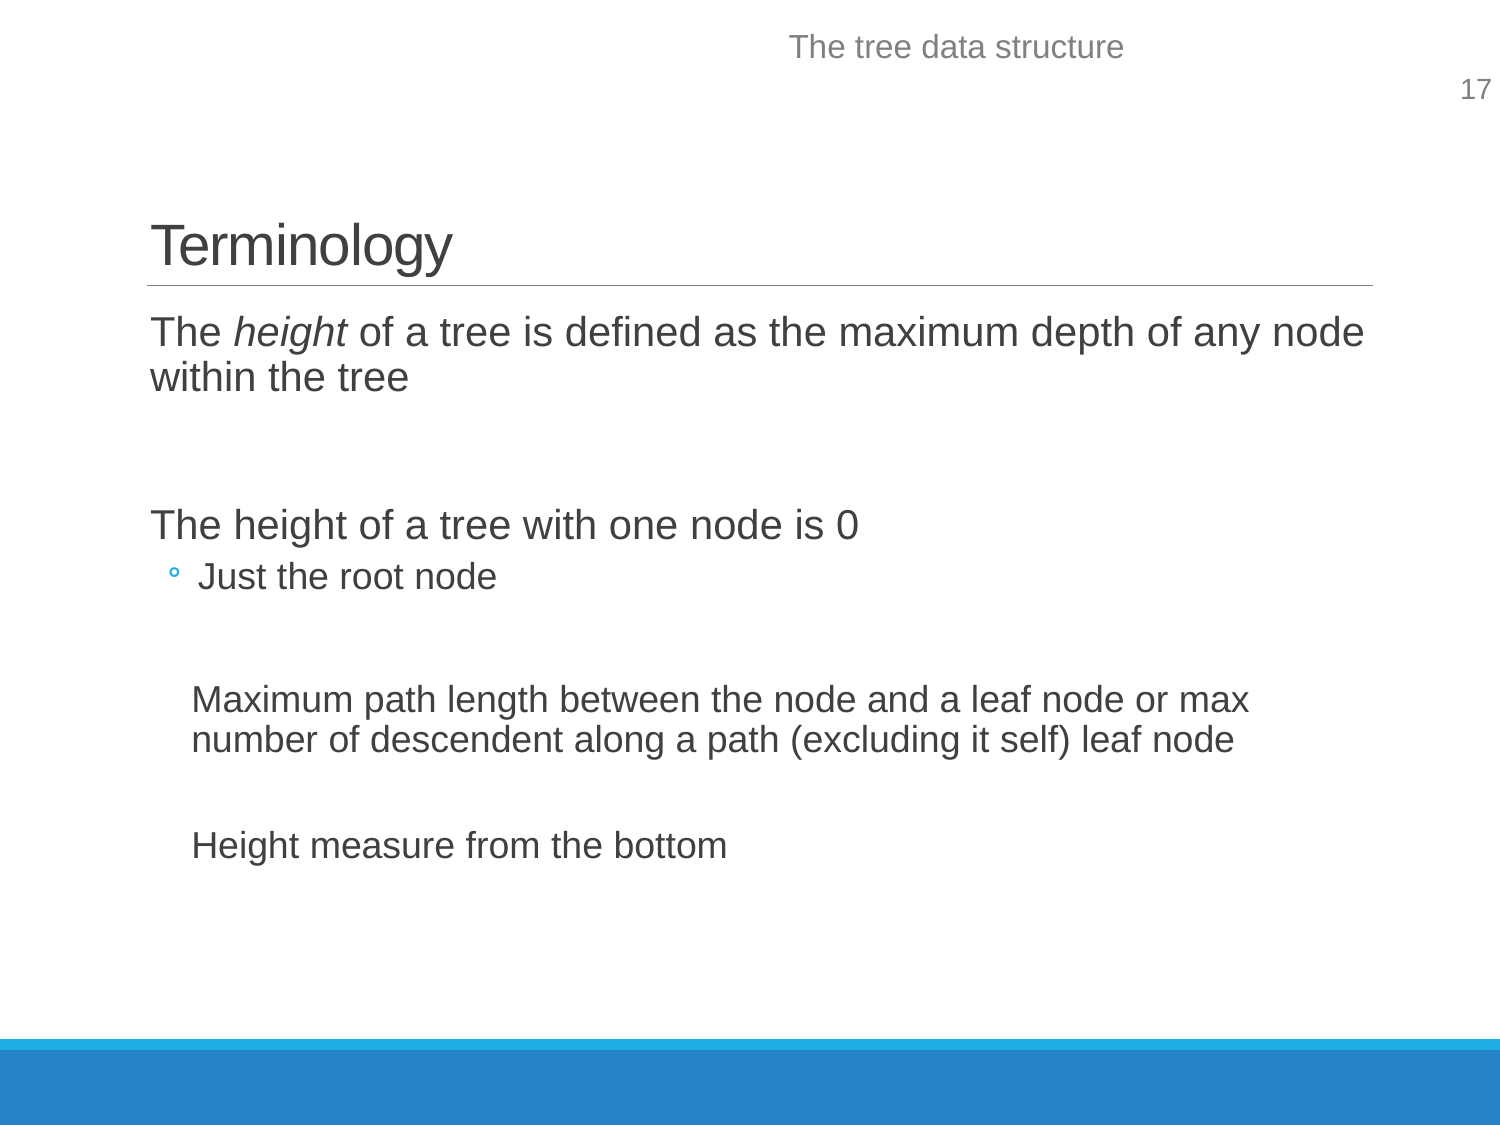

# Terminology
	The height of a tree is defined as the maximum depth of any node within the tree

	The height of a tree with one node is 0
Just the root node

Maximum path length between the node and a leaf node or max number of descendent along a path (excluding it self) leaf node

Height measure from the bottom